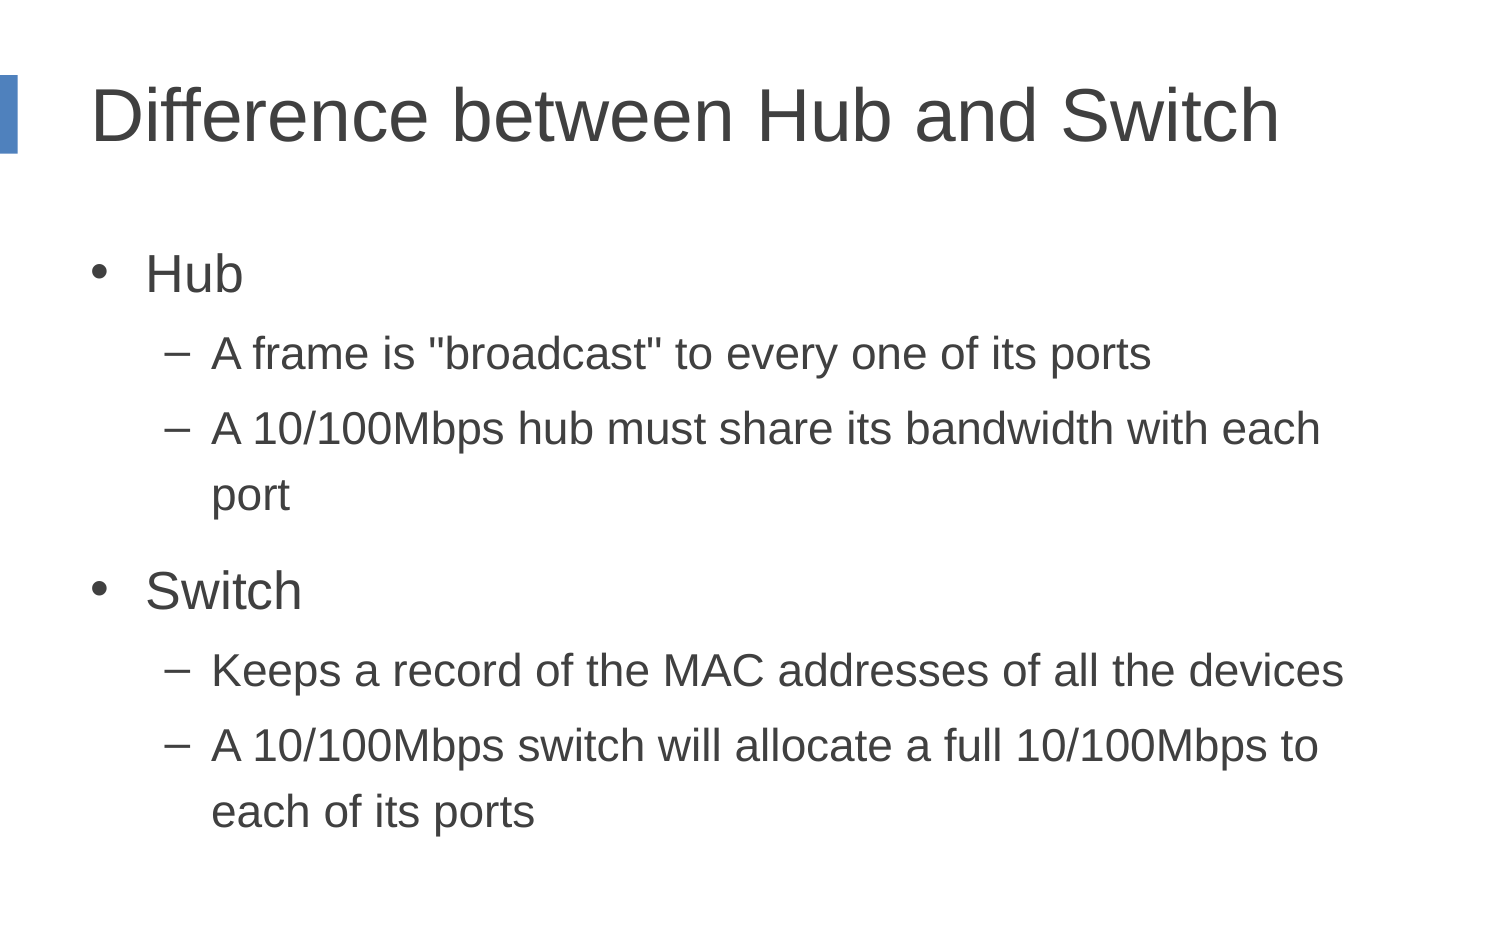

# Difference between Hub and Switch
Hub
A frame is "broadcast" to every one of its ports
A 10/100Mbps hub must share its bandwidth with each port
Switch
Keeps a record of the MAC addresses of all the devices
A 10/100Mbps switch will allocate a full 10/100Mbps to each of its ports